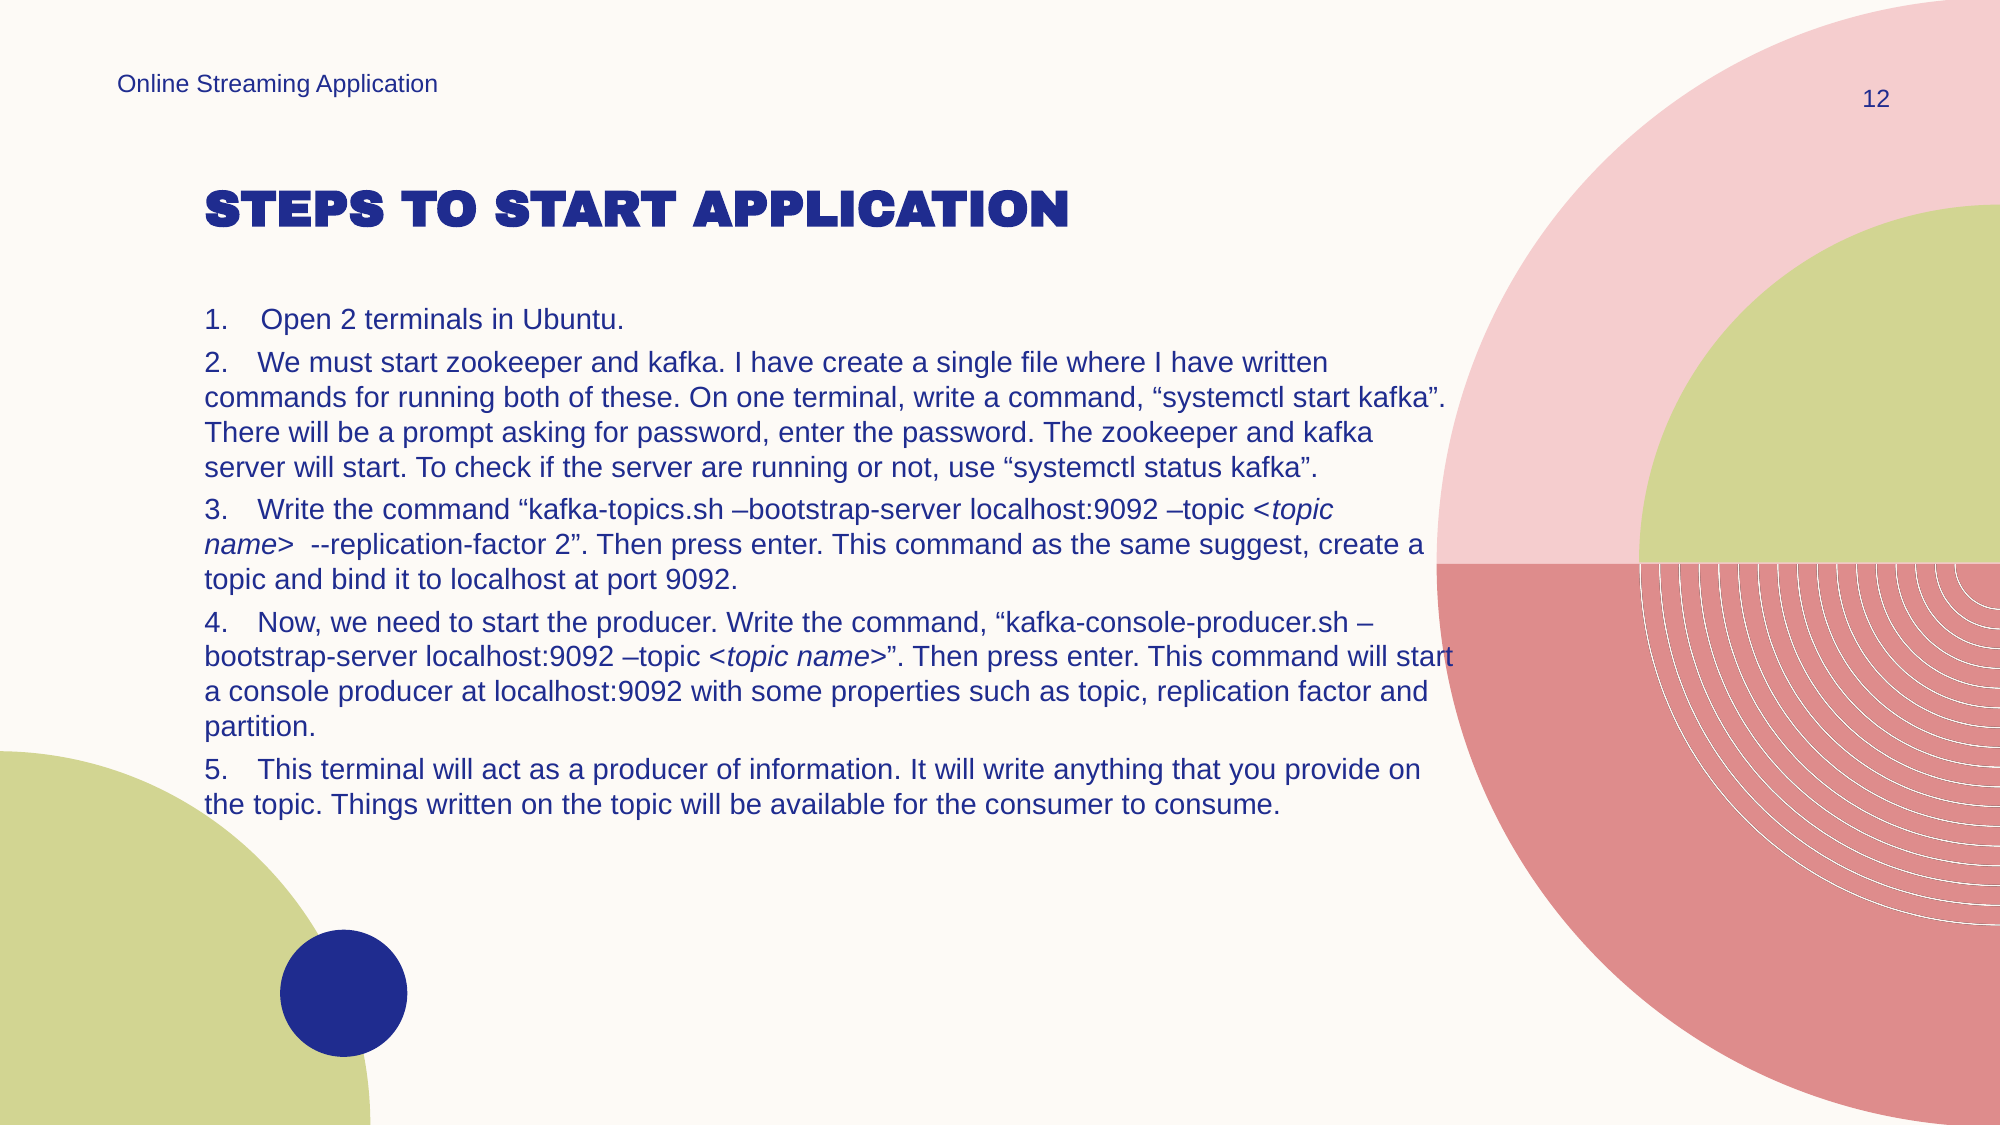

Online Streaming Application

12
# STEPS TO START APPLICATION
Open 2 terminals in Ubuntu.
2.     We must start zookeeper and kafka. I have create a single file where I have written commands for running both of these. On one terminal, write a command, “systemctl start kafka”. There will be a prompt asking for password, enter the password. The zookeeper and kafka server will start. To check if the server are running or not, use “systemctl status kafka”.
3.     Write the command “kafka-topics.sh –bootstrap-server localhost:9092 –topic <topic name>  --replication-factor 2”. Then press enter. This command as the same suggest, create a topic and bind it to localhost at port 9092.
4.     Now, we need to start the producer. Write the command, “kafka-console-producer.sh –bootstrap-server localhost:9092 –topic <topic name>”. Then press enter. This command will start a console producer at localhost:9092 with some properties such as topic, replication factor and partition.
5.     This terminal will act as a producer of information. It will write anything that you provide on the topic. Things written on the topic will be available for the consumer to consume.